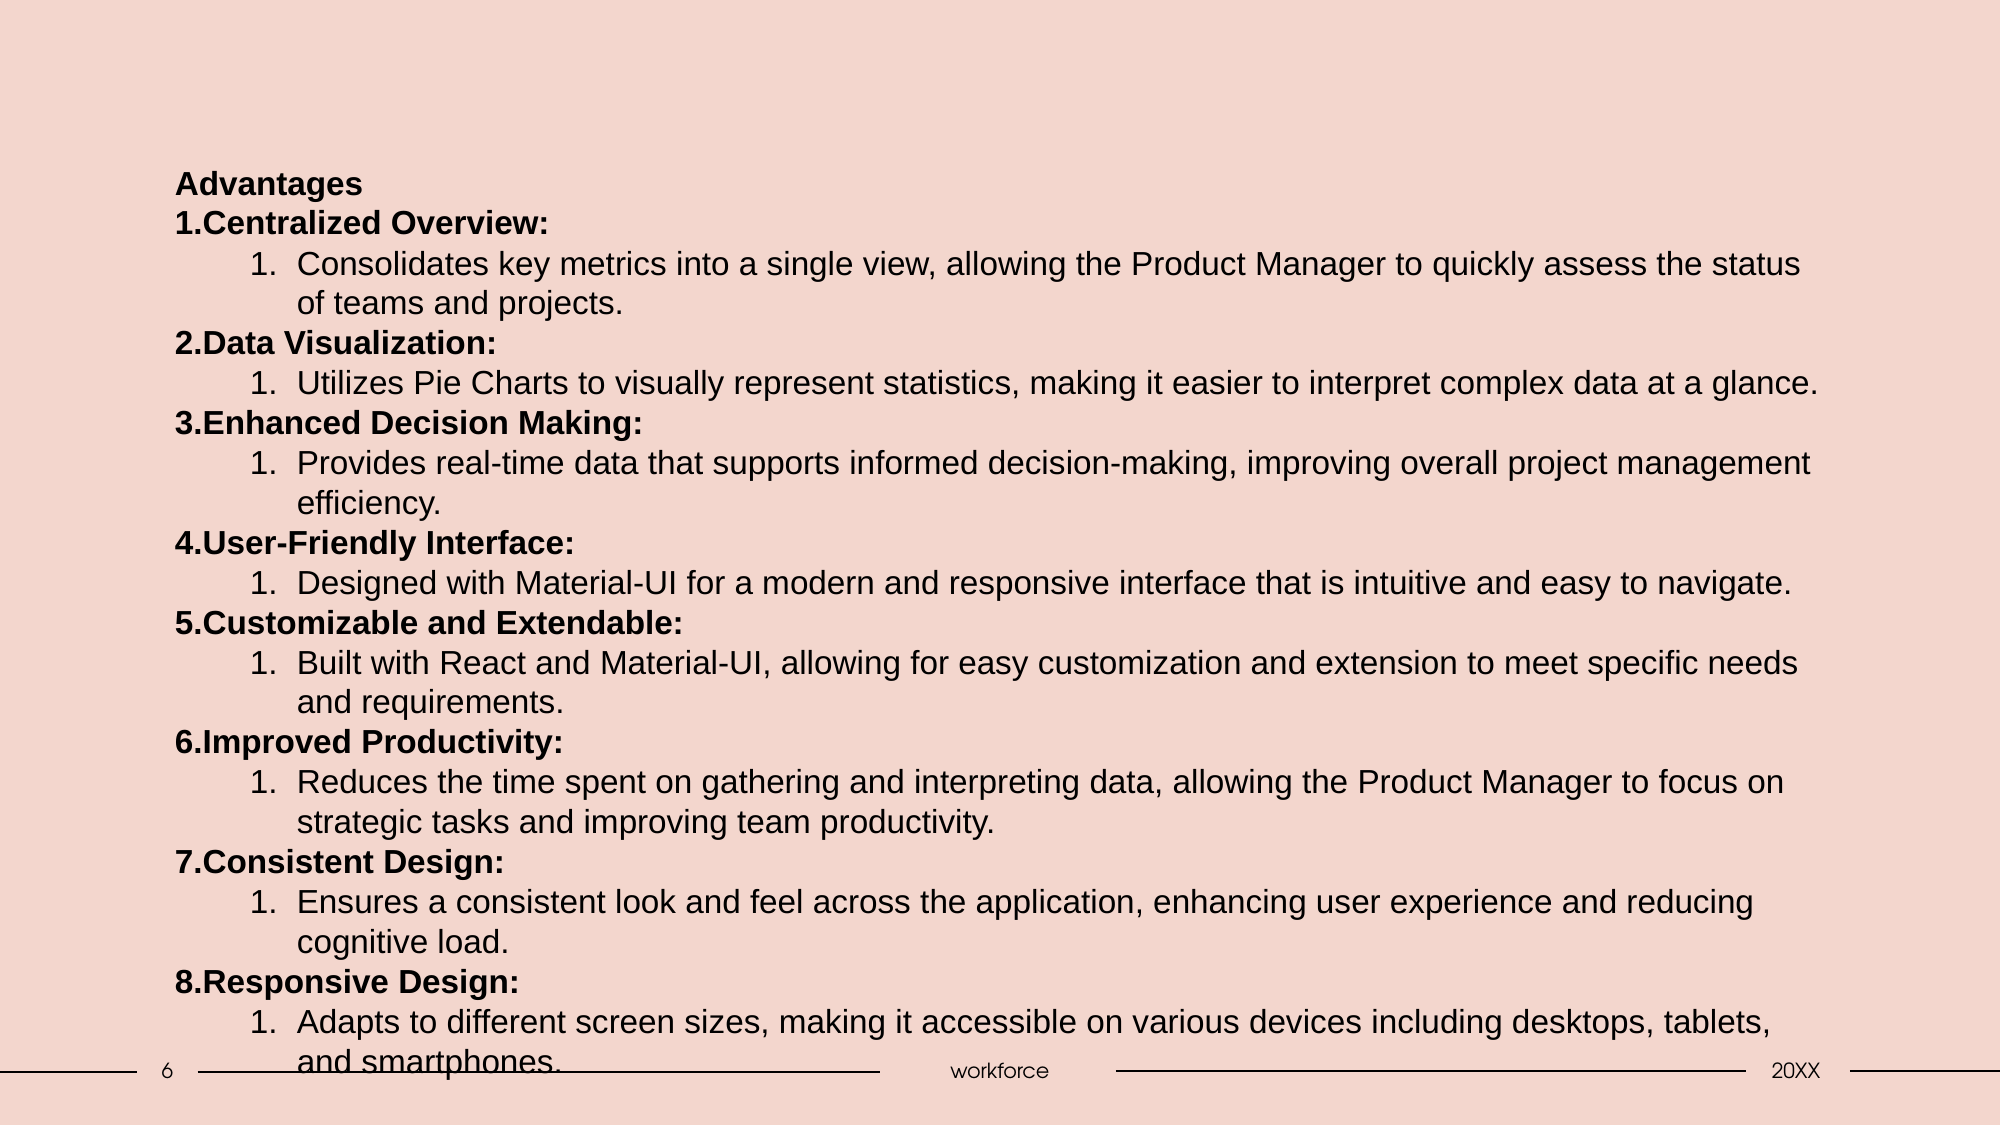

Advantages
Centralized Overview:
Consolidates key metrics into a single view, allowing the Product Manager to quickly assess the status of teams and projects.
Data Visualization:
Utilizes Pie Charts to visually represent statistics, making it easier to interpret complex data at a glance.
Enhanced Decision Making:
Provides real-time data that supports informed decision-making, improving overall project management efficiency.
User-Friendly Interface:
Designed with Material-UI for a modern and responsive interface that is intuitive and easy to navigate.
Customizable and Extendable:
Built with React and Material-UI, allowing for easy customization and extension to meet specific needs and requirements.
Improved Productivity:
Reduces the time spent on gathering and interpreting data, allowing the Product Manager to focus on strategic tasks and improving team productivity.
Consistent Design:
Ensures a consistent look and feel across the application, enhancing user experience and reducing cognitive load.
Responsive Design:
Adapts to different screen sizes, making it accessible on various devices including desktops, tablets, and smartphones.

6
workforce
20XX